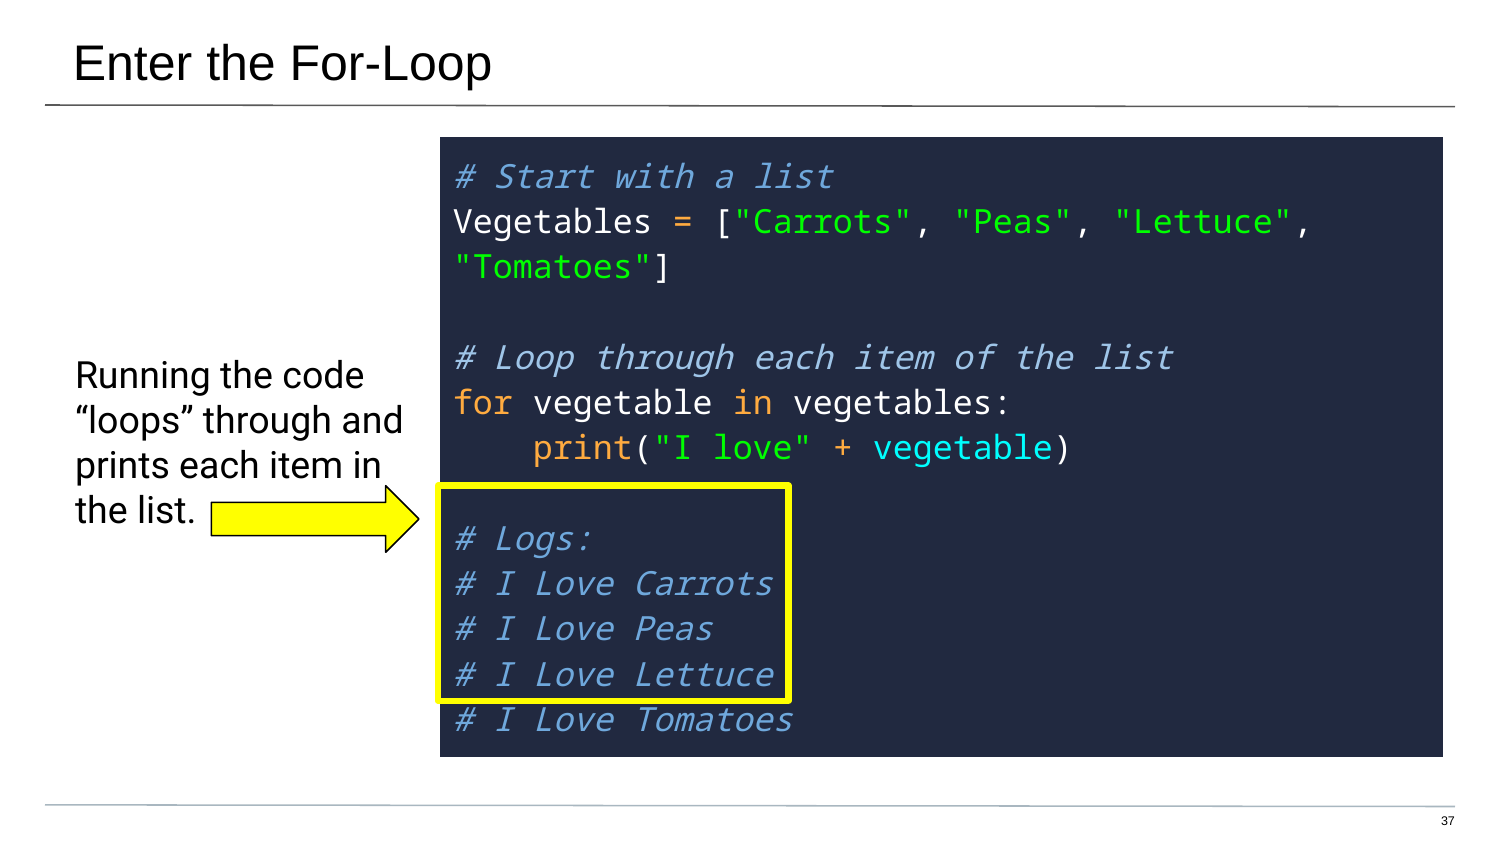

# Enter the For-Loop

Running the code “loops” through and prints each item in the list.
| # Start with a list Vegetables = ["Carrots", "Peas", "Lettuce", "Tomatoes"] # Loop through each item of the list for vegetable in vegetables: print("I love" + vegetable) # Logs: # I Love Carrots # I Love Peas # I Love Lettuce # I Love Tomatoes |
| --- |

37